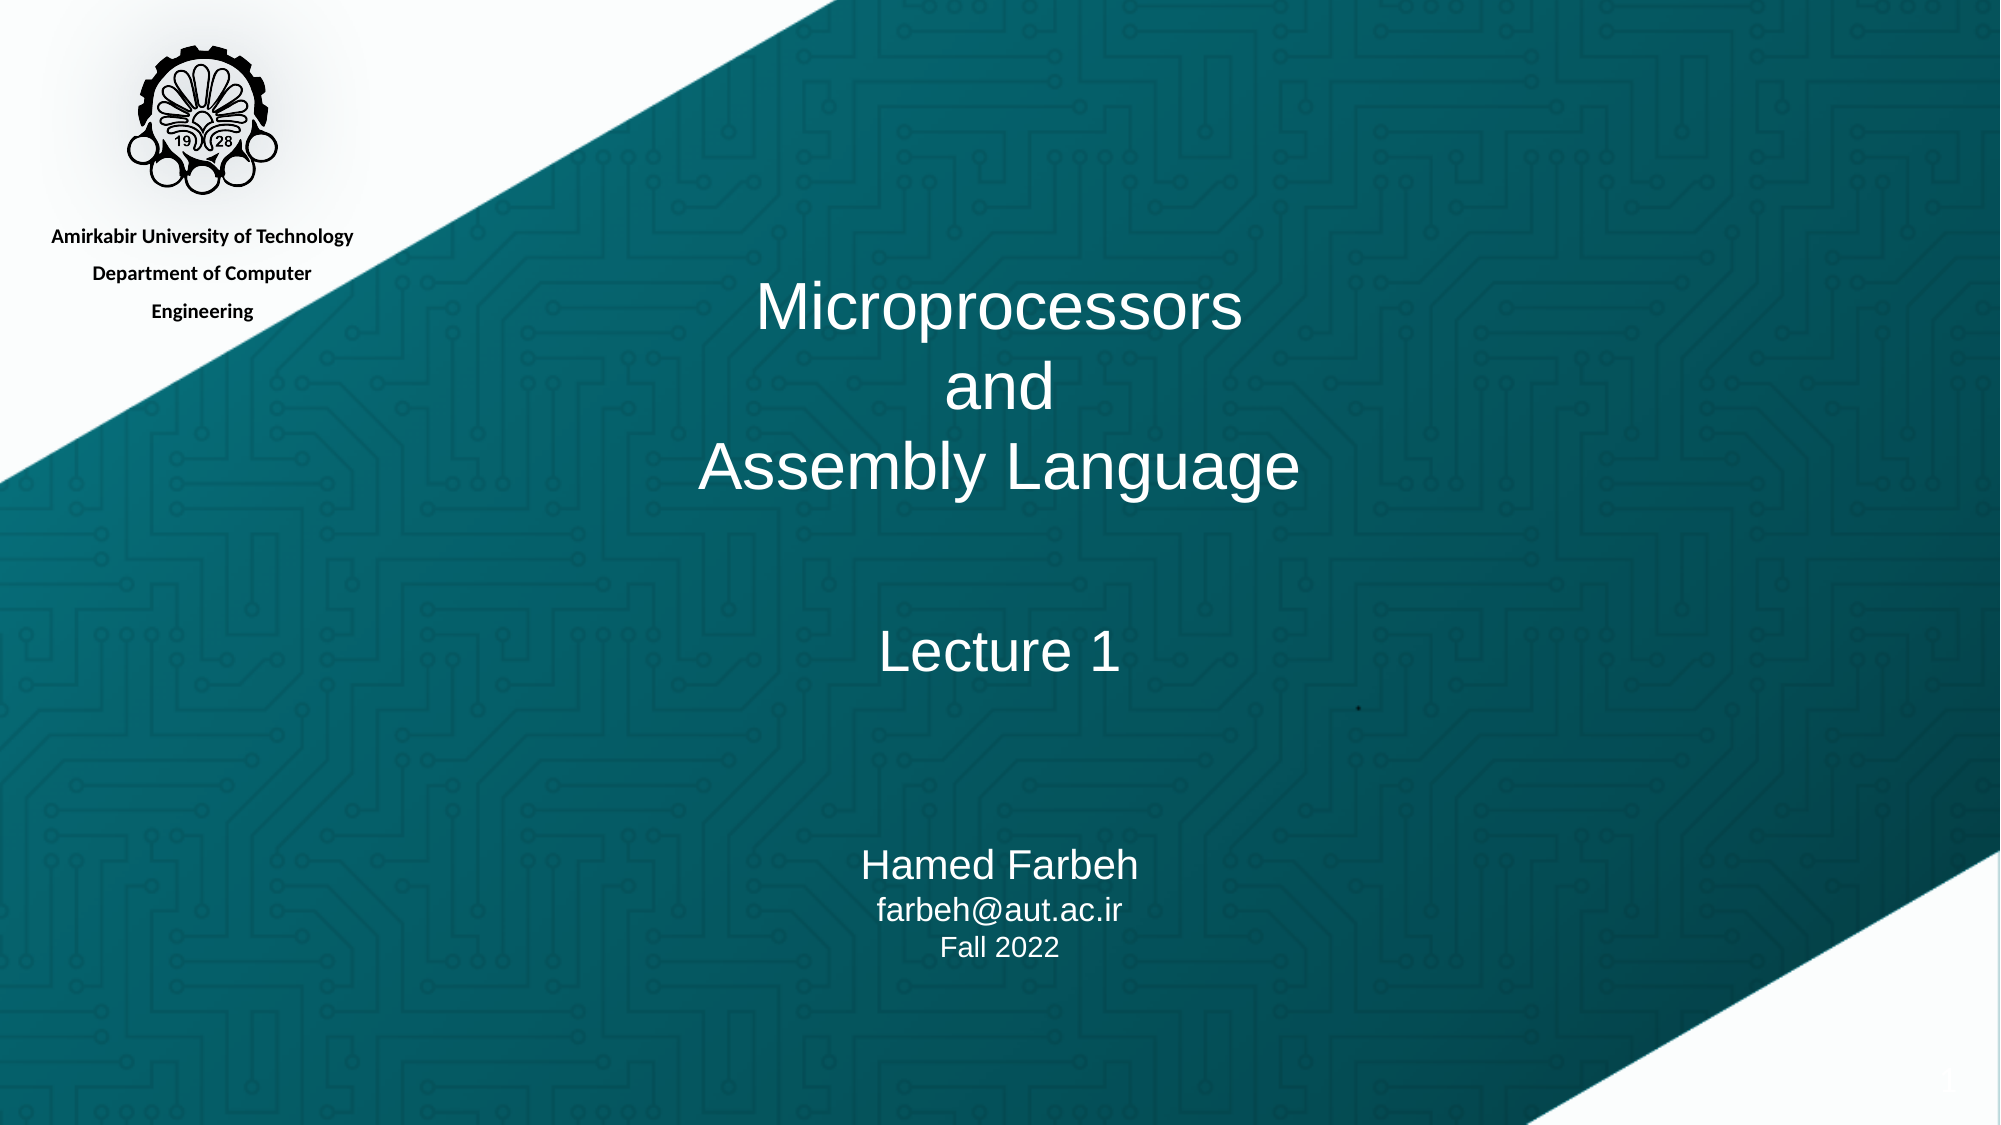

# Microprocessors and Assembly Language Lecture 1 Hamed Farbeh farbeh@aut.ac.ir Fall 2022
1